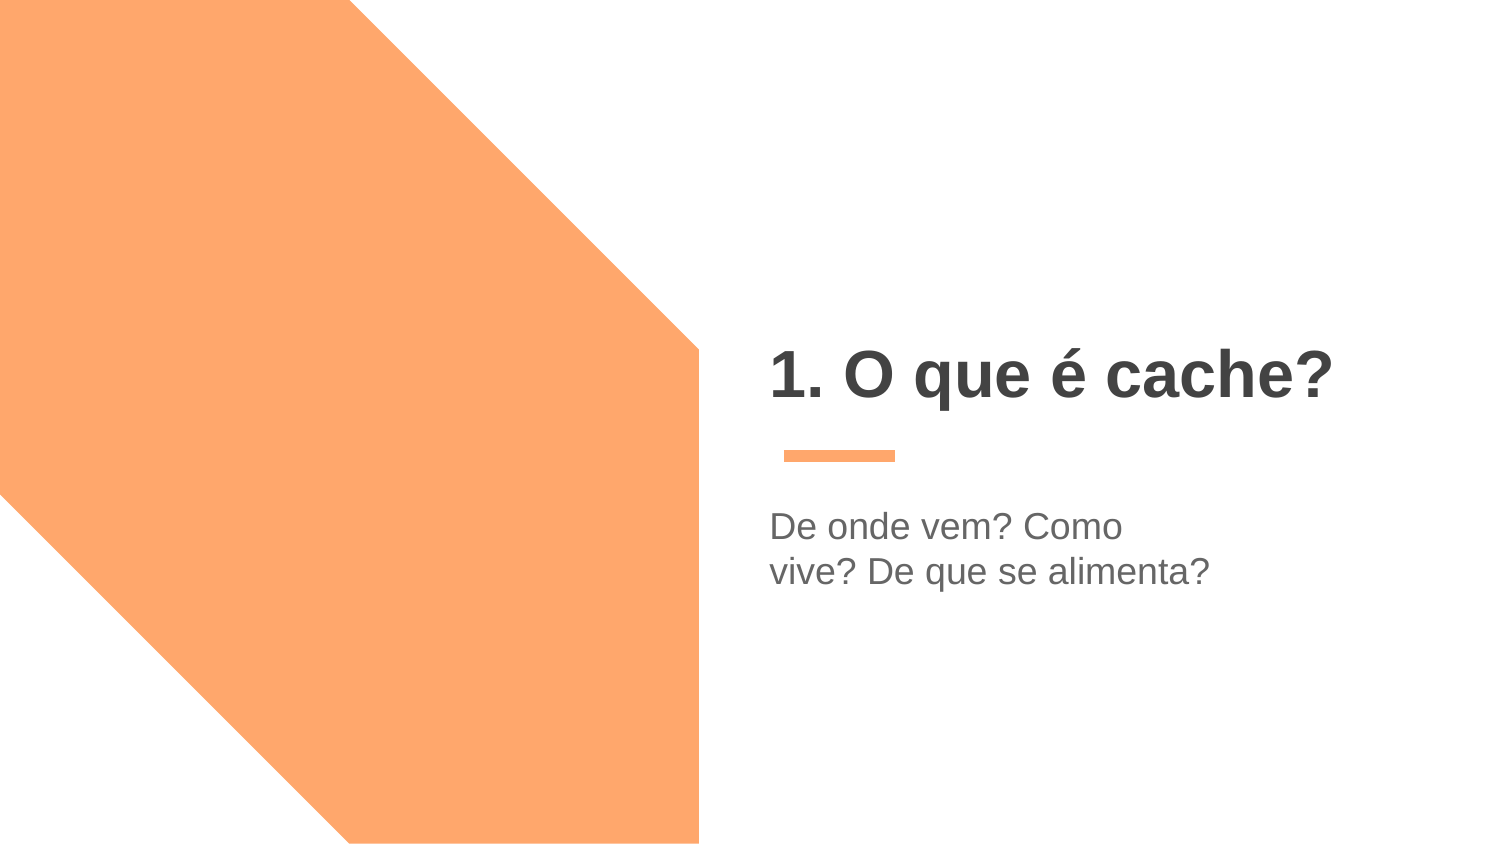

# 1. O que é cache?
De onde vem? Como vive? De que se alimenta?